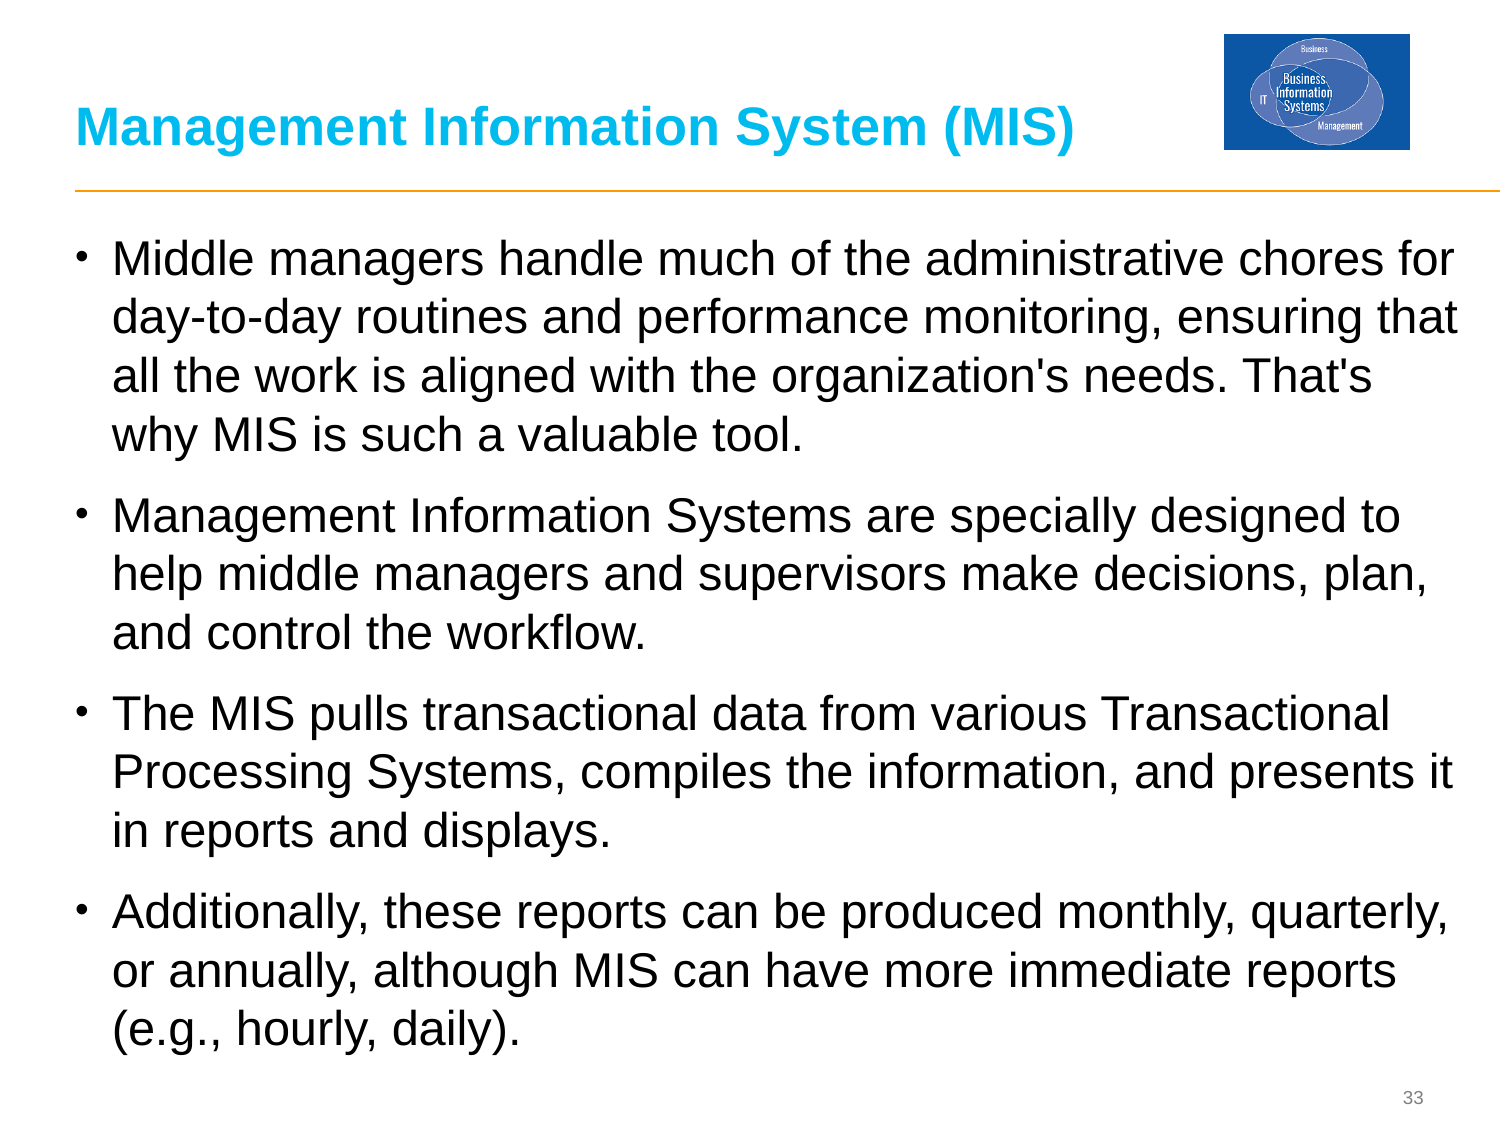

# Management Information System (MIS)
Middle managers handle much of the administrative chores for day-to-day routines and performance monitoring, ensuring that all the work is aligned with the organization's needs. That's why MIS is such a valuable tool.
Management Information Systems are specially designed to help middle managers and supervisors make decisions, plan, and control the workflow.
The MIS pulls transactional data from various Transactional Processing Systems, compiles the information, and presents it in reports and displays.
Additionally, these reports can be produced monthly, quarterly, or annually, although MIS can have more immediate reports (e.g., hourly, daily).